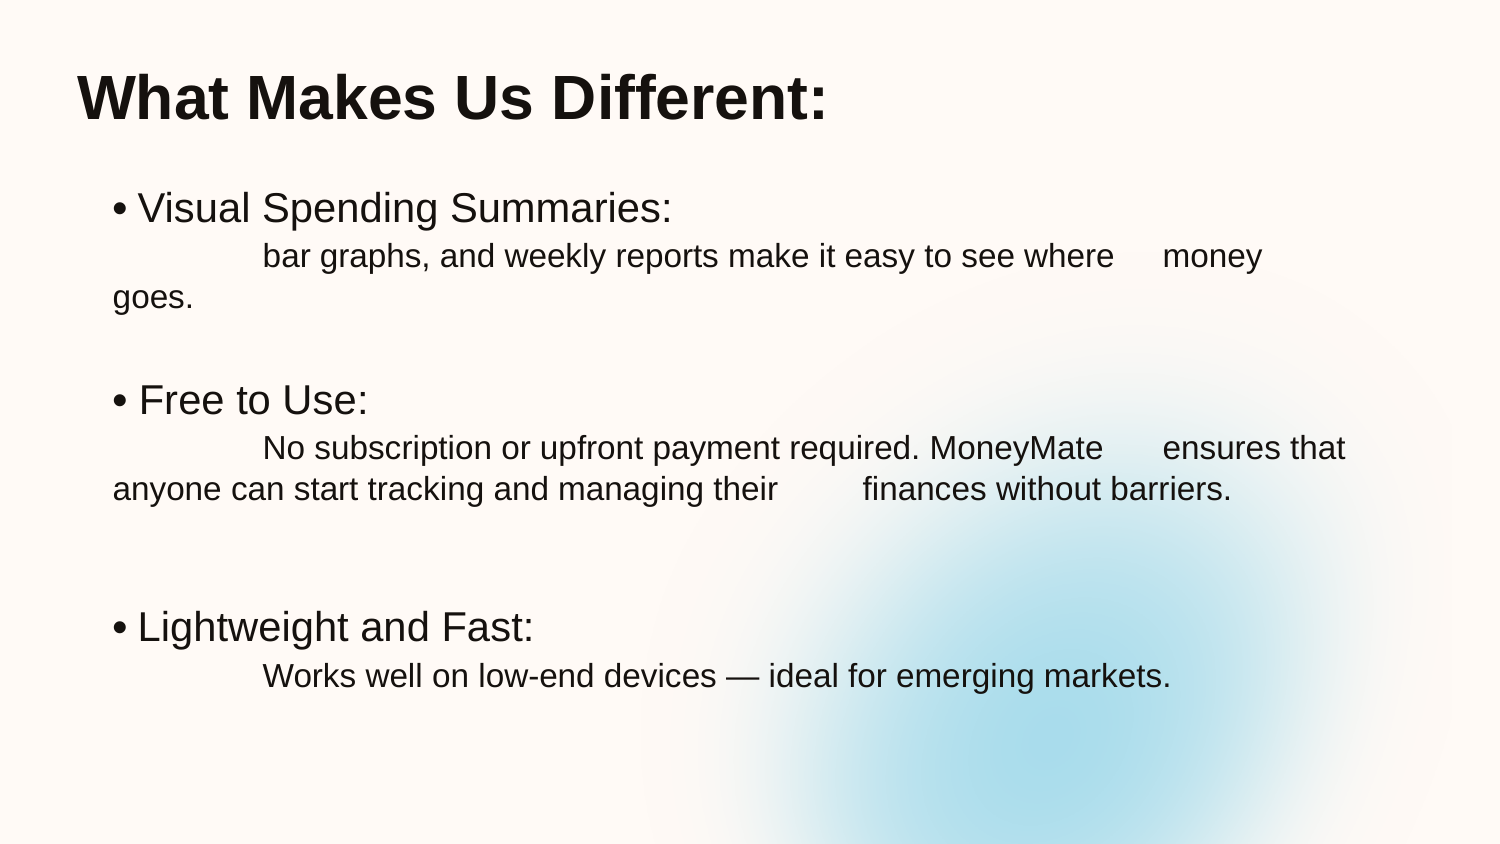

# What Makes Us Different:
• Visual Spending Summaries:
	bar graphs, and weekly reports make it easy to see where 	money goes.
• Free to Use:
	No subscription or upfront payment required. MoneyMate 	ensures that anyone can start tracking and managing their 	finances without barriers.
• Lightweight and Fast:
	Works well on low-end devices — ideal for emerging markets.